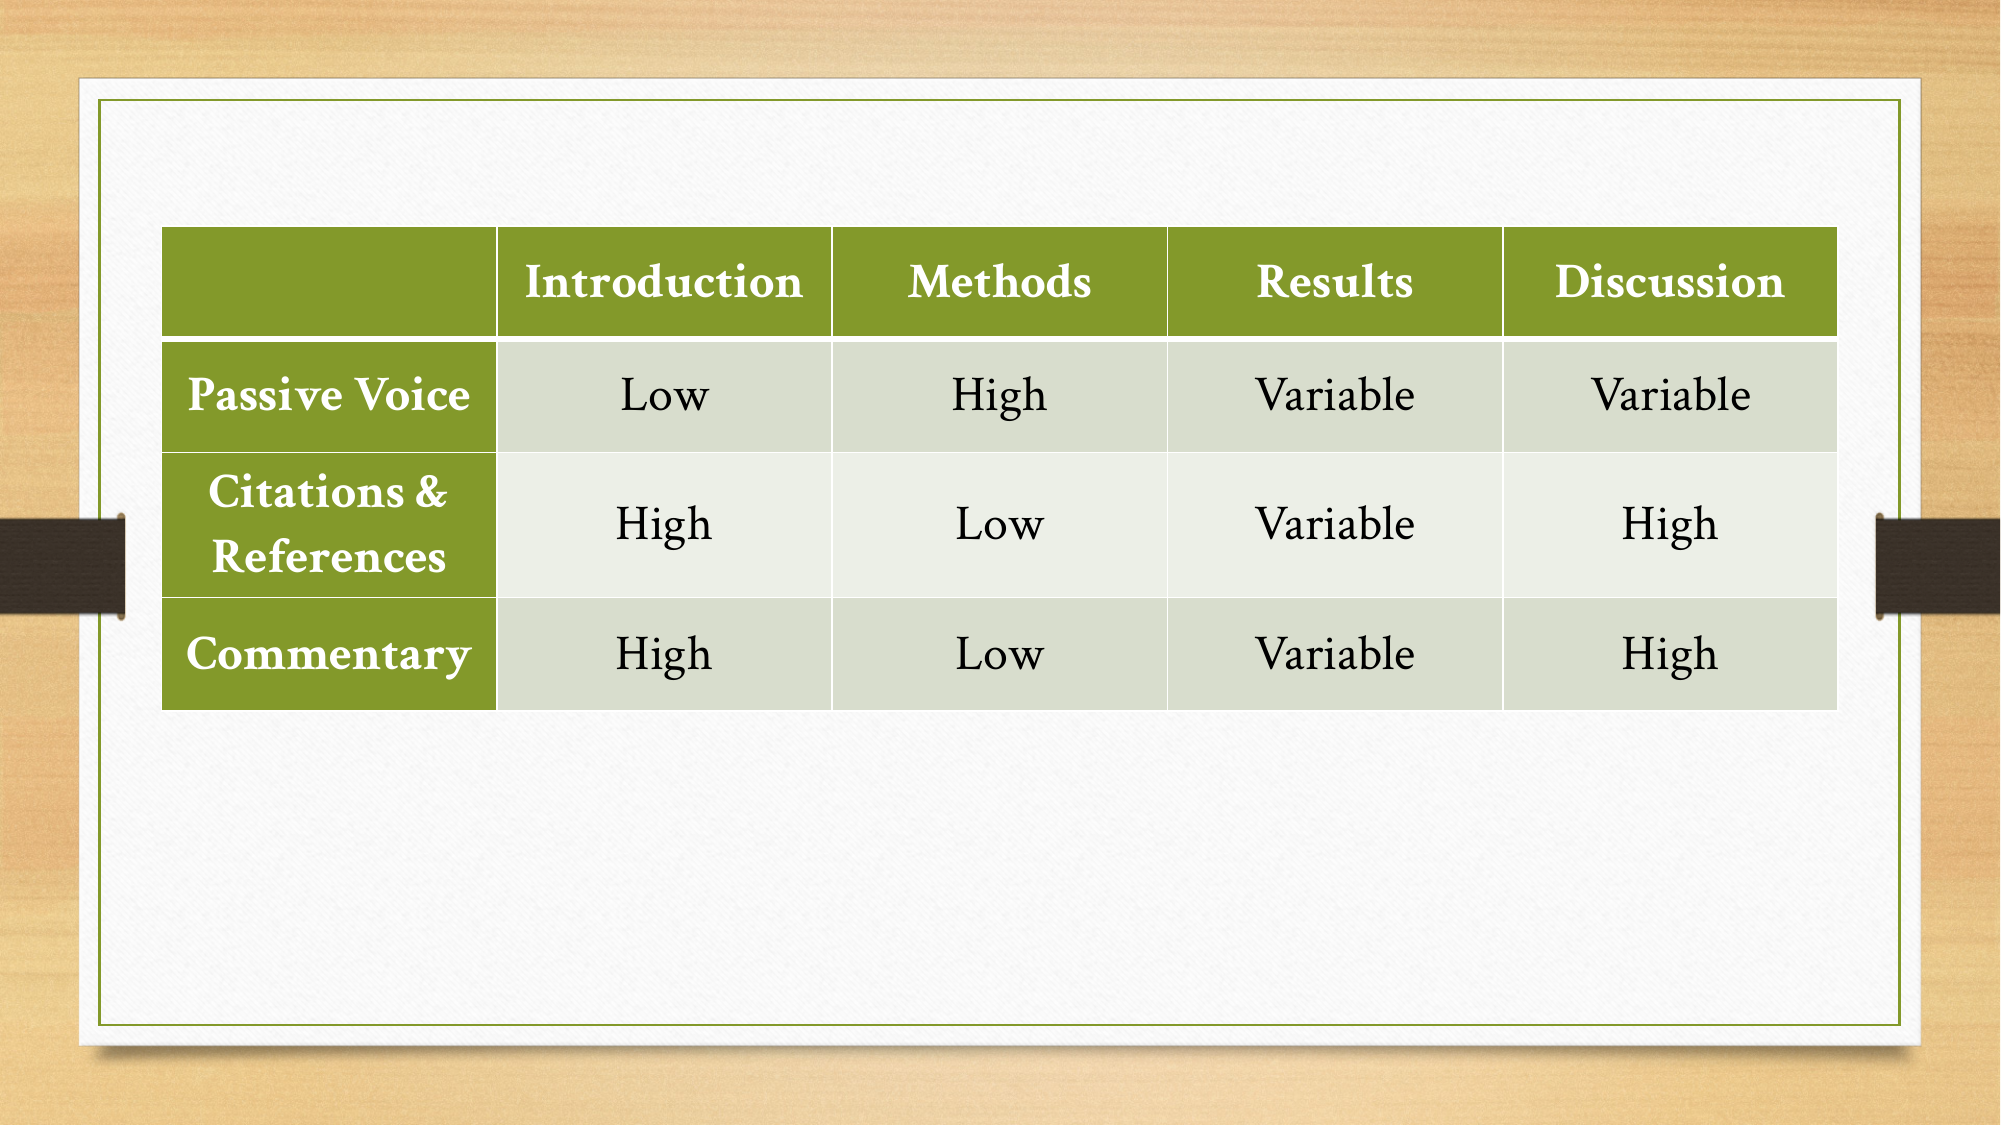

|  | Introduction | Methods | Results | Discussion |
| --- | --- | --- | --- | --- |
| Passive Voice | Low | High | Variable | Variable |
| Citations & References | High | Low | Variable | High |
| Commentary | High | Low | Variable | High |